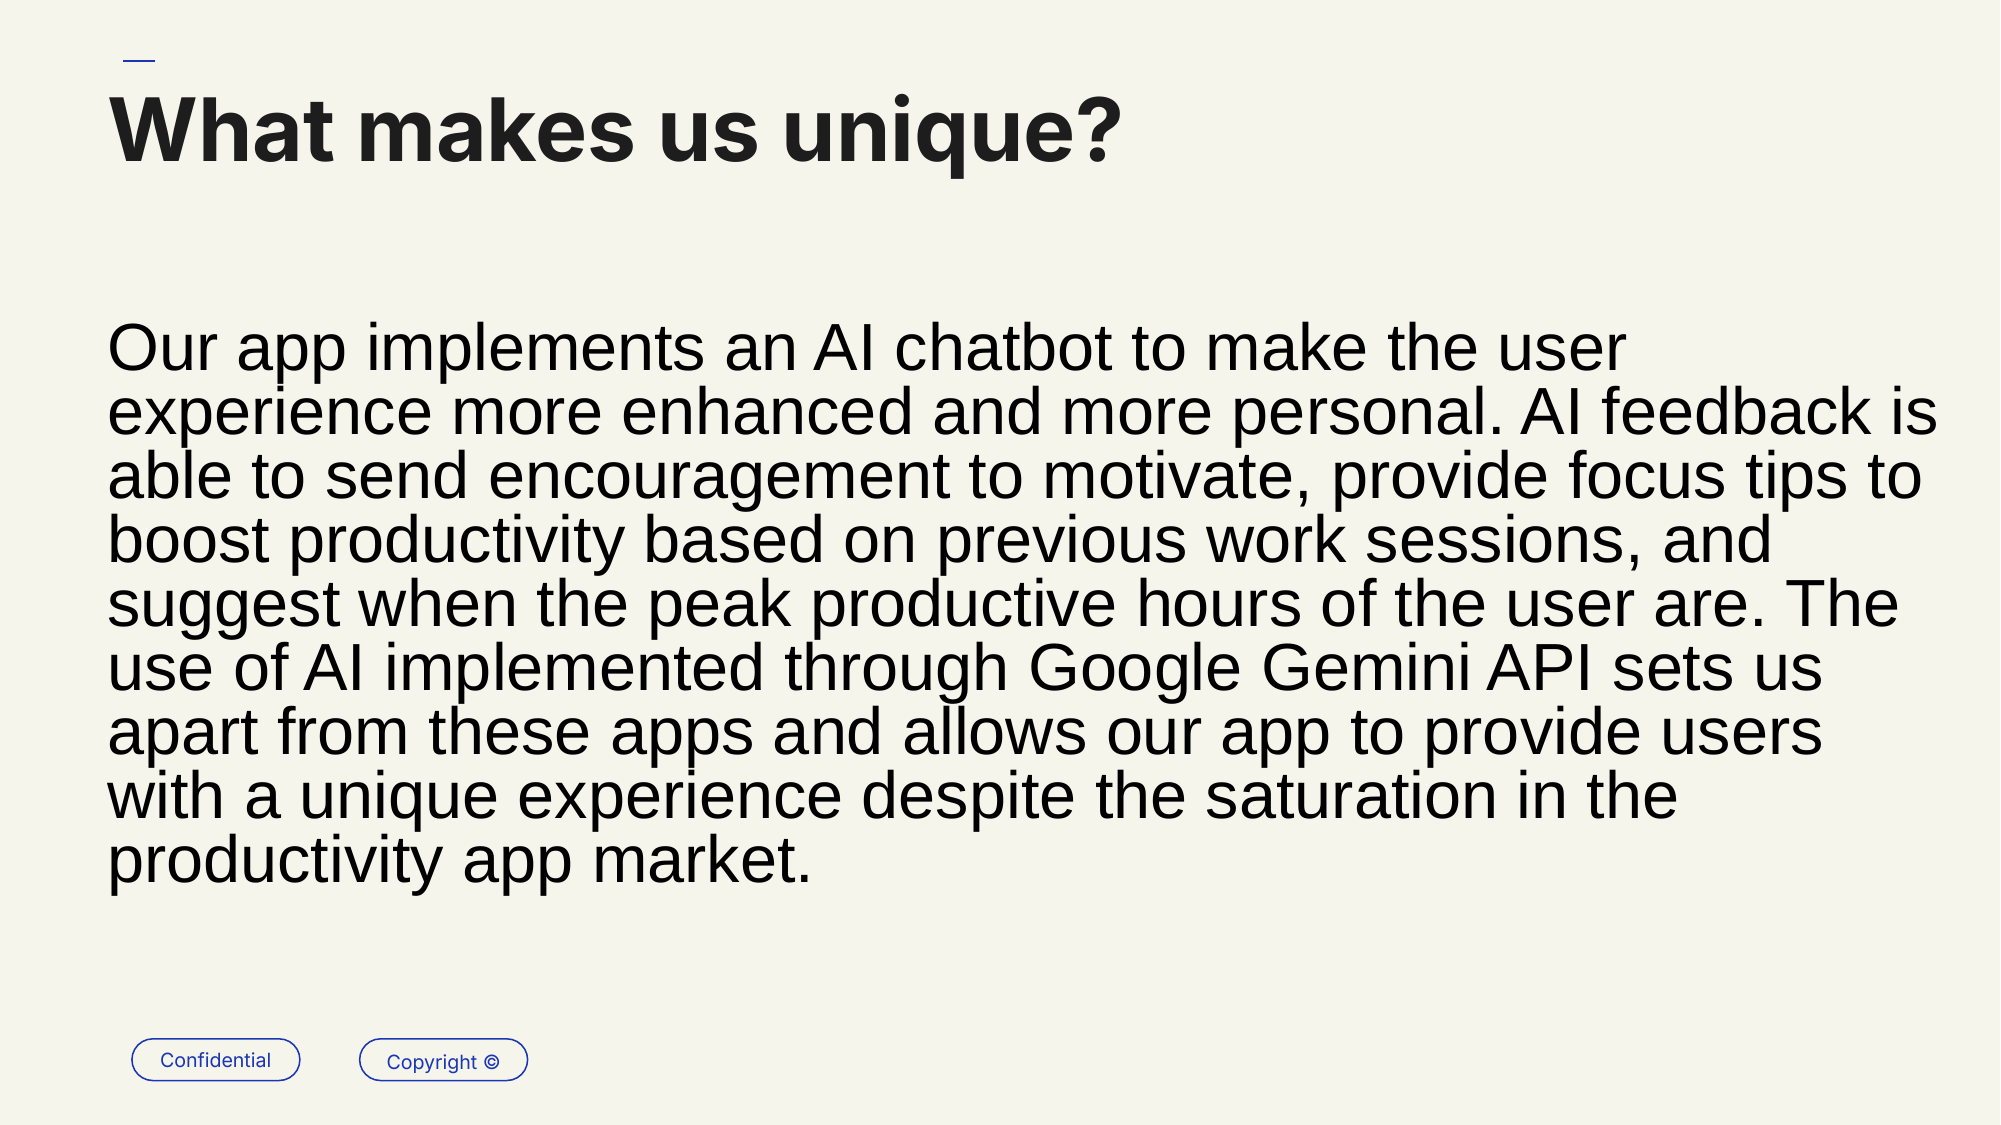

What makes us unique?
# Our app implements an AI chatbot to make the user experience more enhanced and more personal. AI feedback is able to send encouragement to motivate, provide focus tips to boost productivity based on previous work sessions, and suggest when the peak productive hours of the user are. The use of AI implemented through Google Gemini API sets us apart from these apps and allows our app to provide users with a unique experience despite the saturation in the productivity app market.